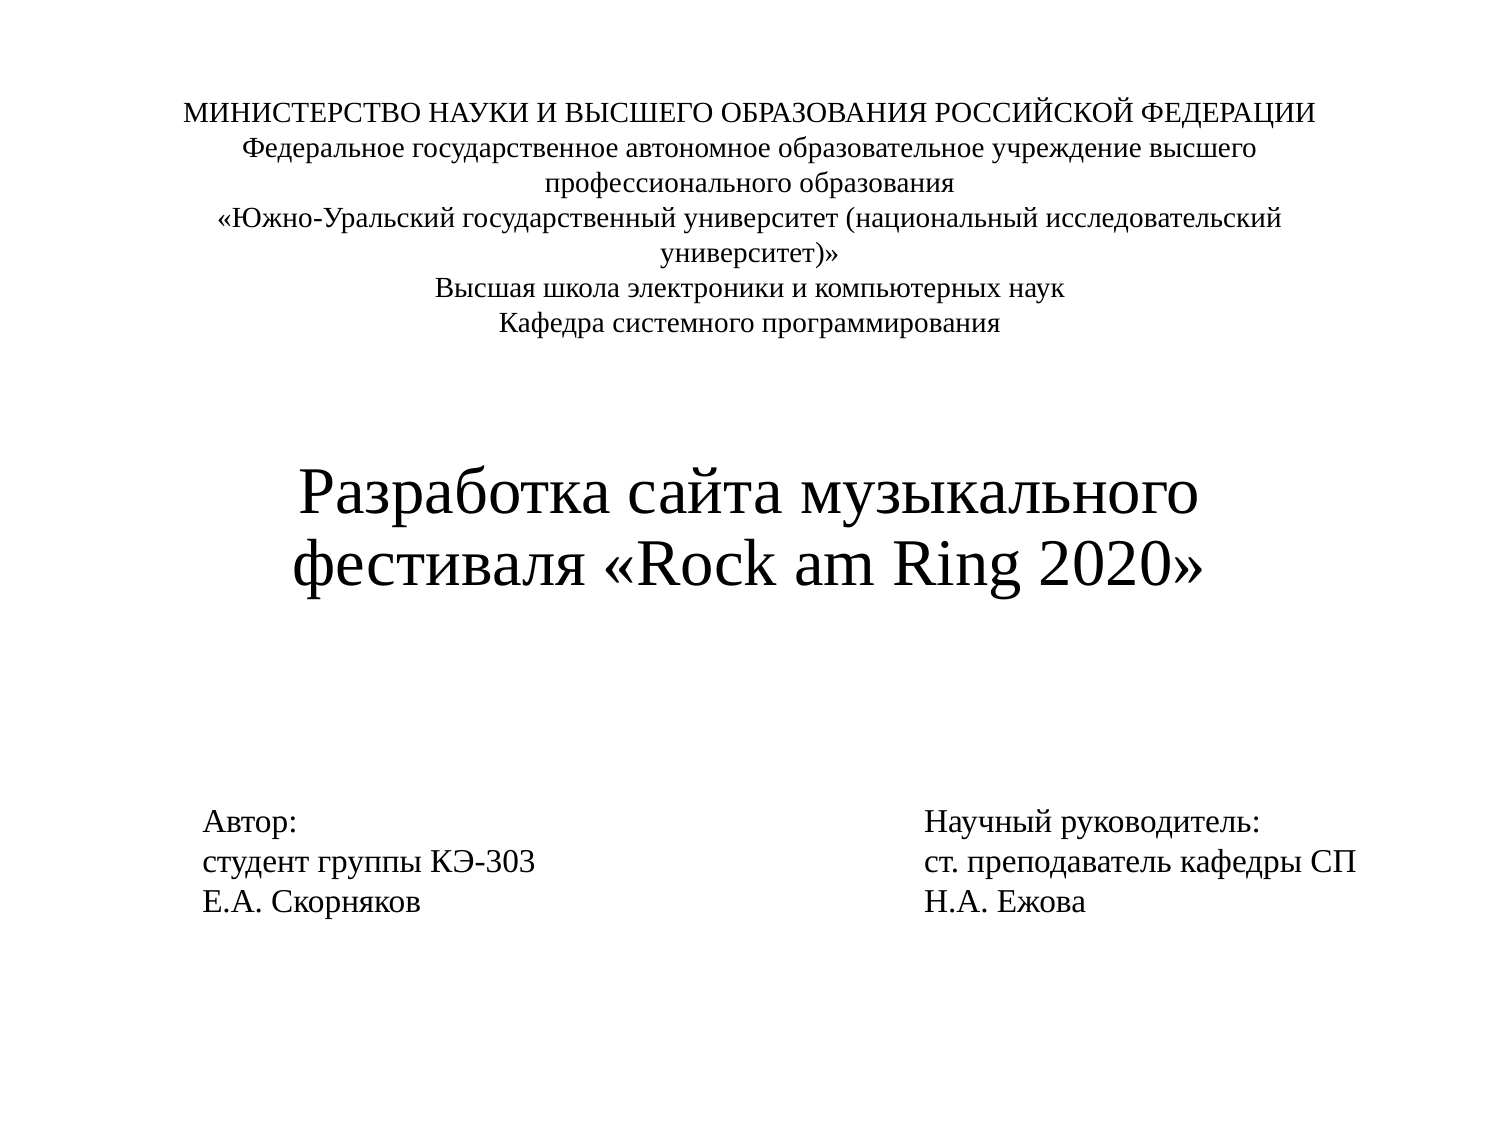

МИНИСТЕРСТВО НАУКИ И ВЫСШЕГО ОБРАЗОВАНИЯ РОССИЙСКОЙ ФЕДЕРАЦИИ
Федеральное государственное автономное образовательное учреждение высшего профессионального образования
«Южно-Уральский государственный университет (национальный исследовательский университет)»
Высшая школа электроники и компьютерных наук
Кафедра системного программирования
Разработка сайта музыкального фестиваля «Rock am Ring 2020»
Автор:
студент группы КЭ-303
Е.А. Скорняков
Научный руководитель:
ст. преподаватель кафедры СП
Н.А. Ежова